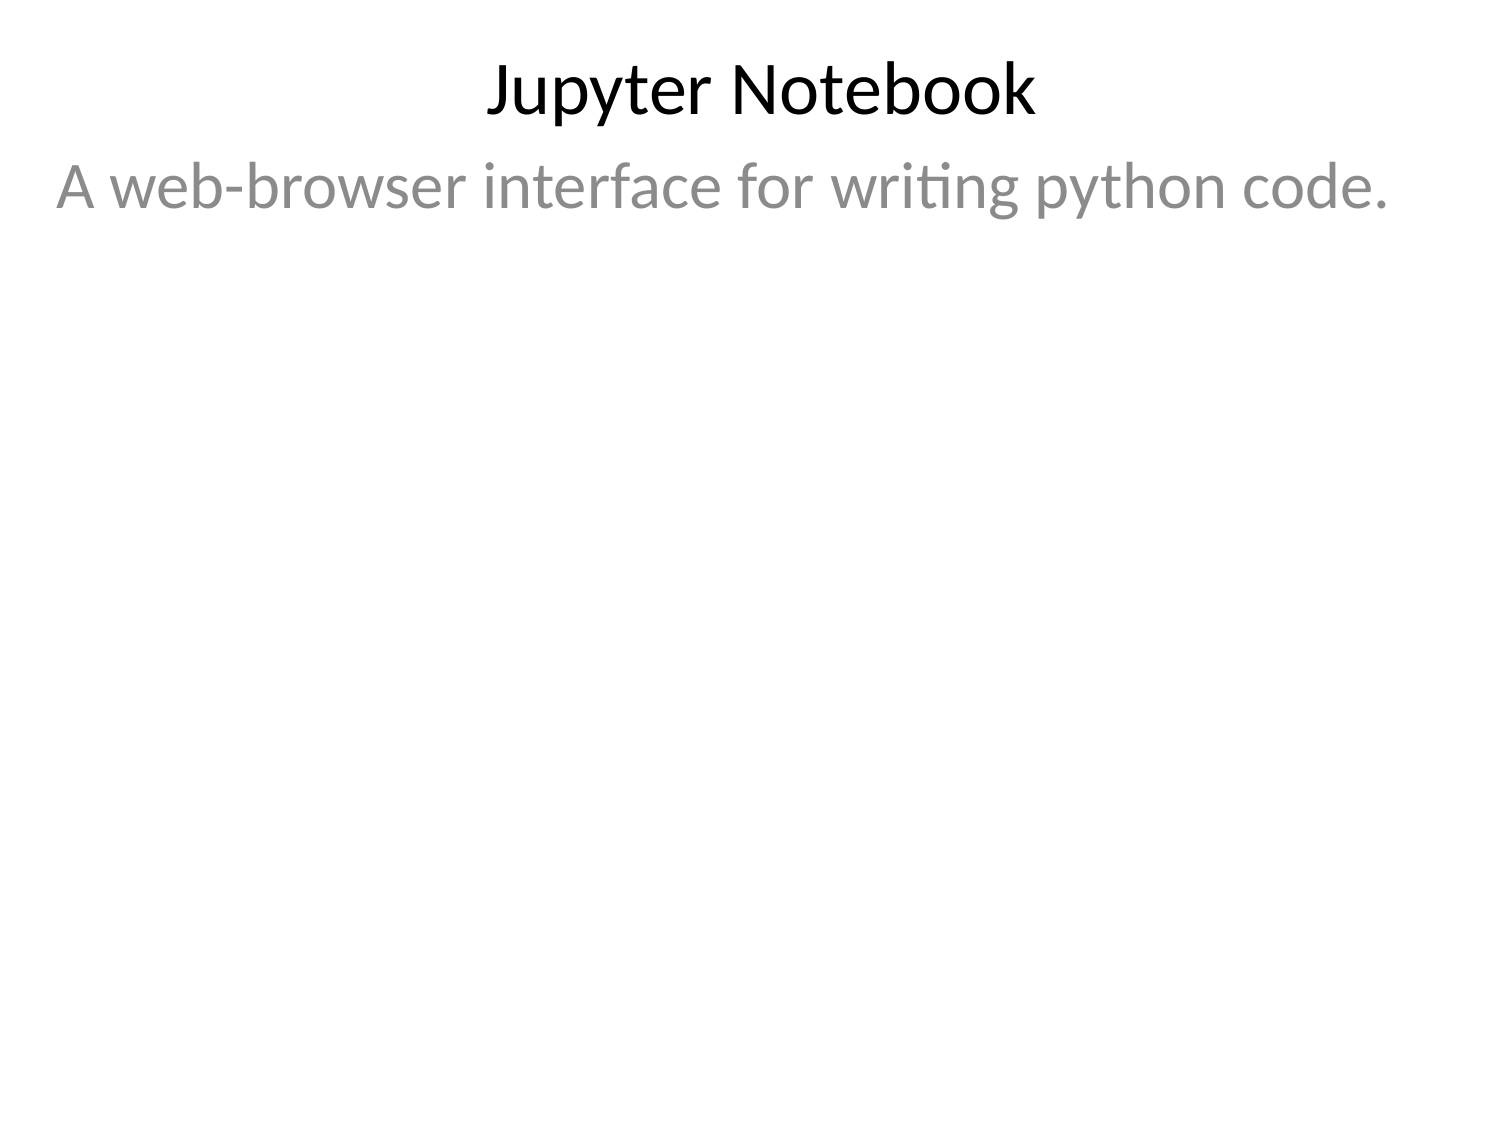

Jupyter Notebook
A web-browser interface for writing python code.